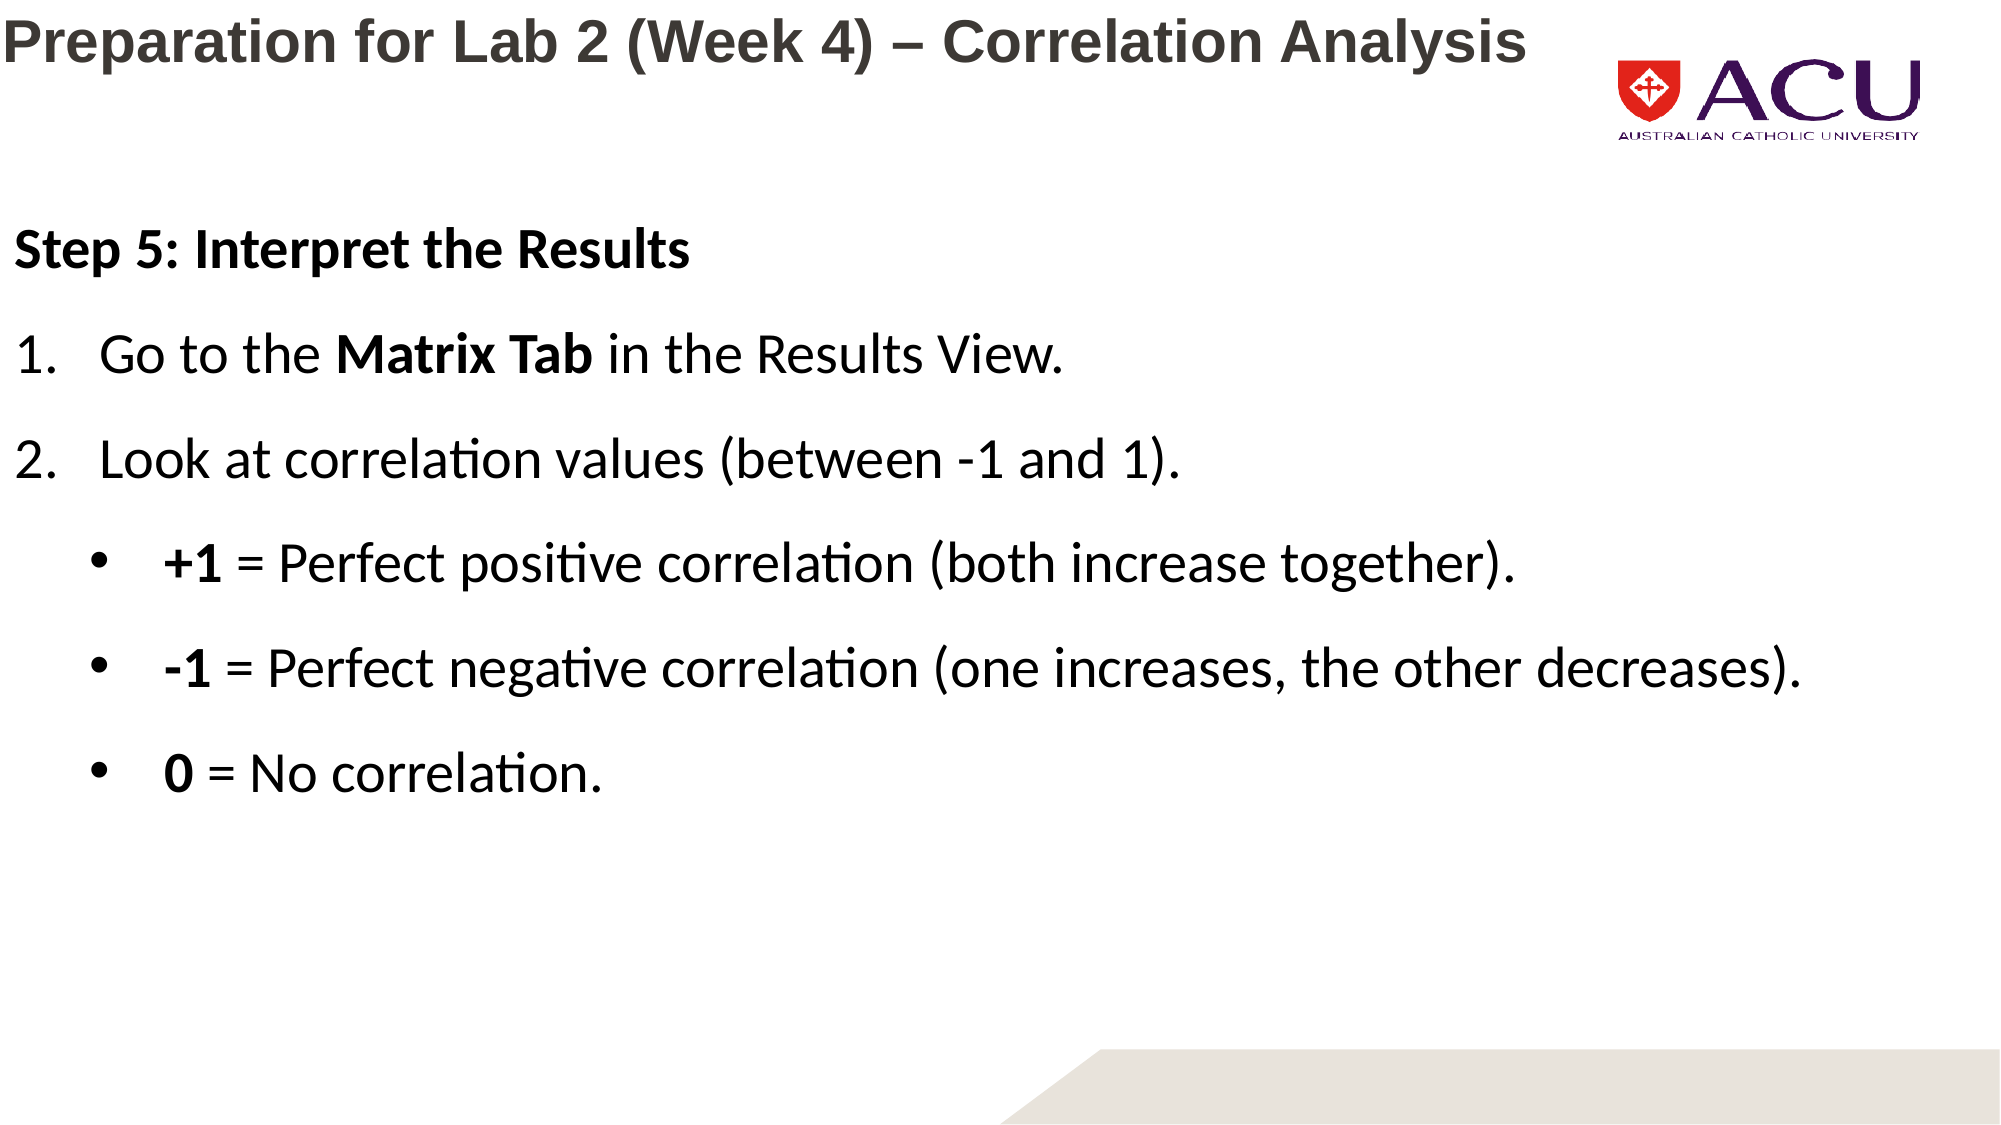

# Preparation for Lab 2 (Week 4) – Correlation Analysis
Step 5: Interpret the Results
Go to the Matrix Tab in the Results View.
Look at correlation values (between -1 and 1).
+1 = Perfect positive correlation (both increase together).
-1 = Perfect negative correlation (one increases, the other decreases).
0 = No correlation.